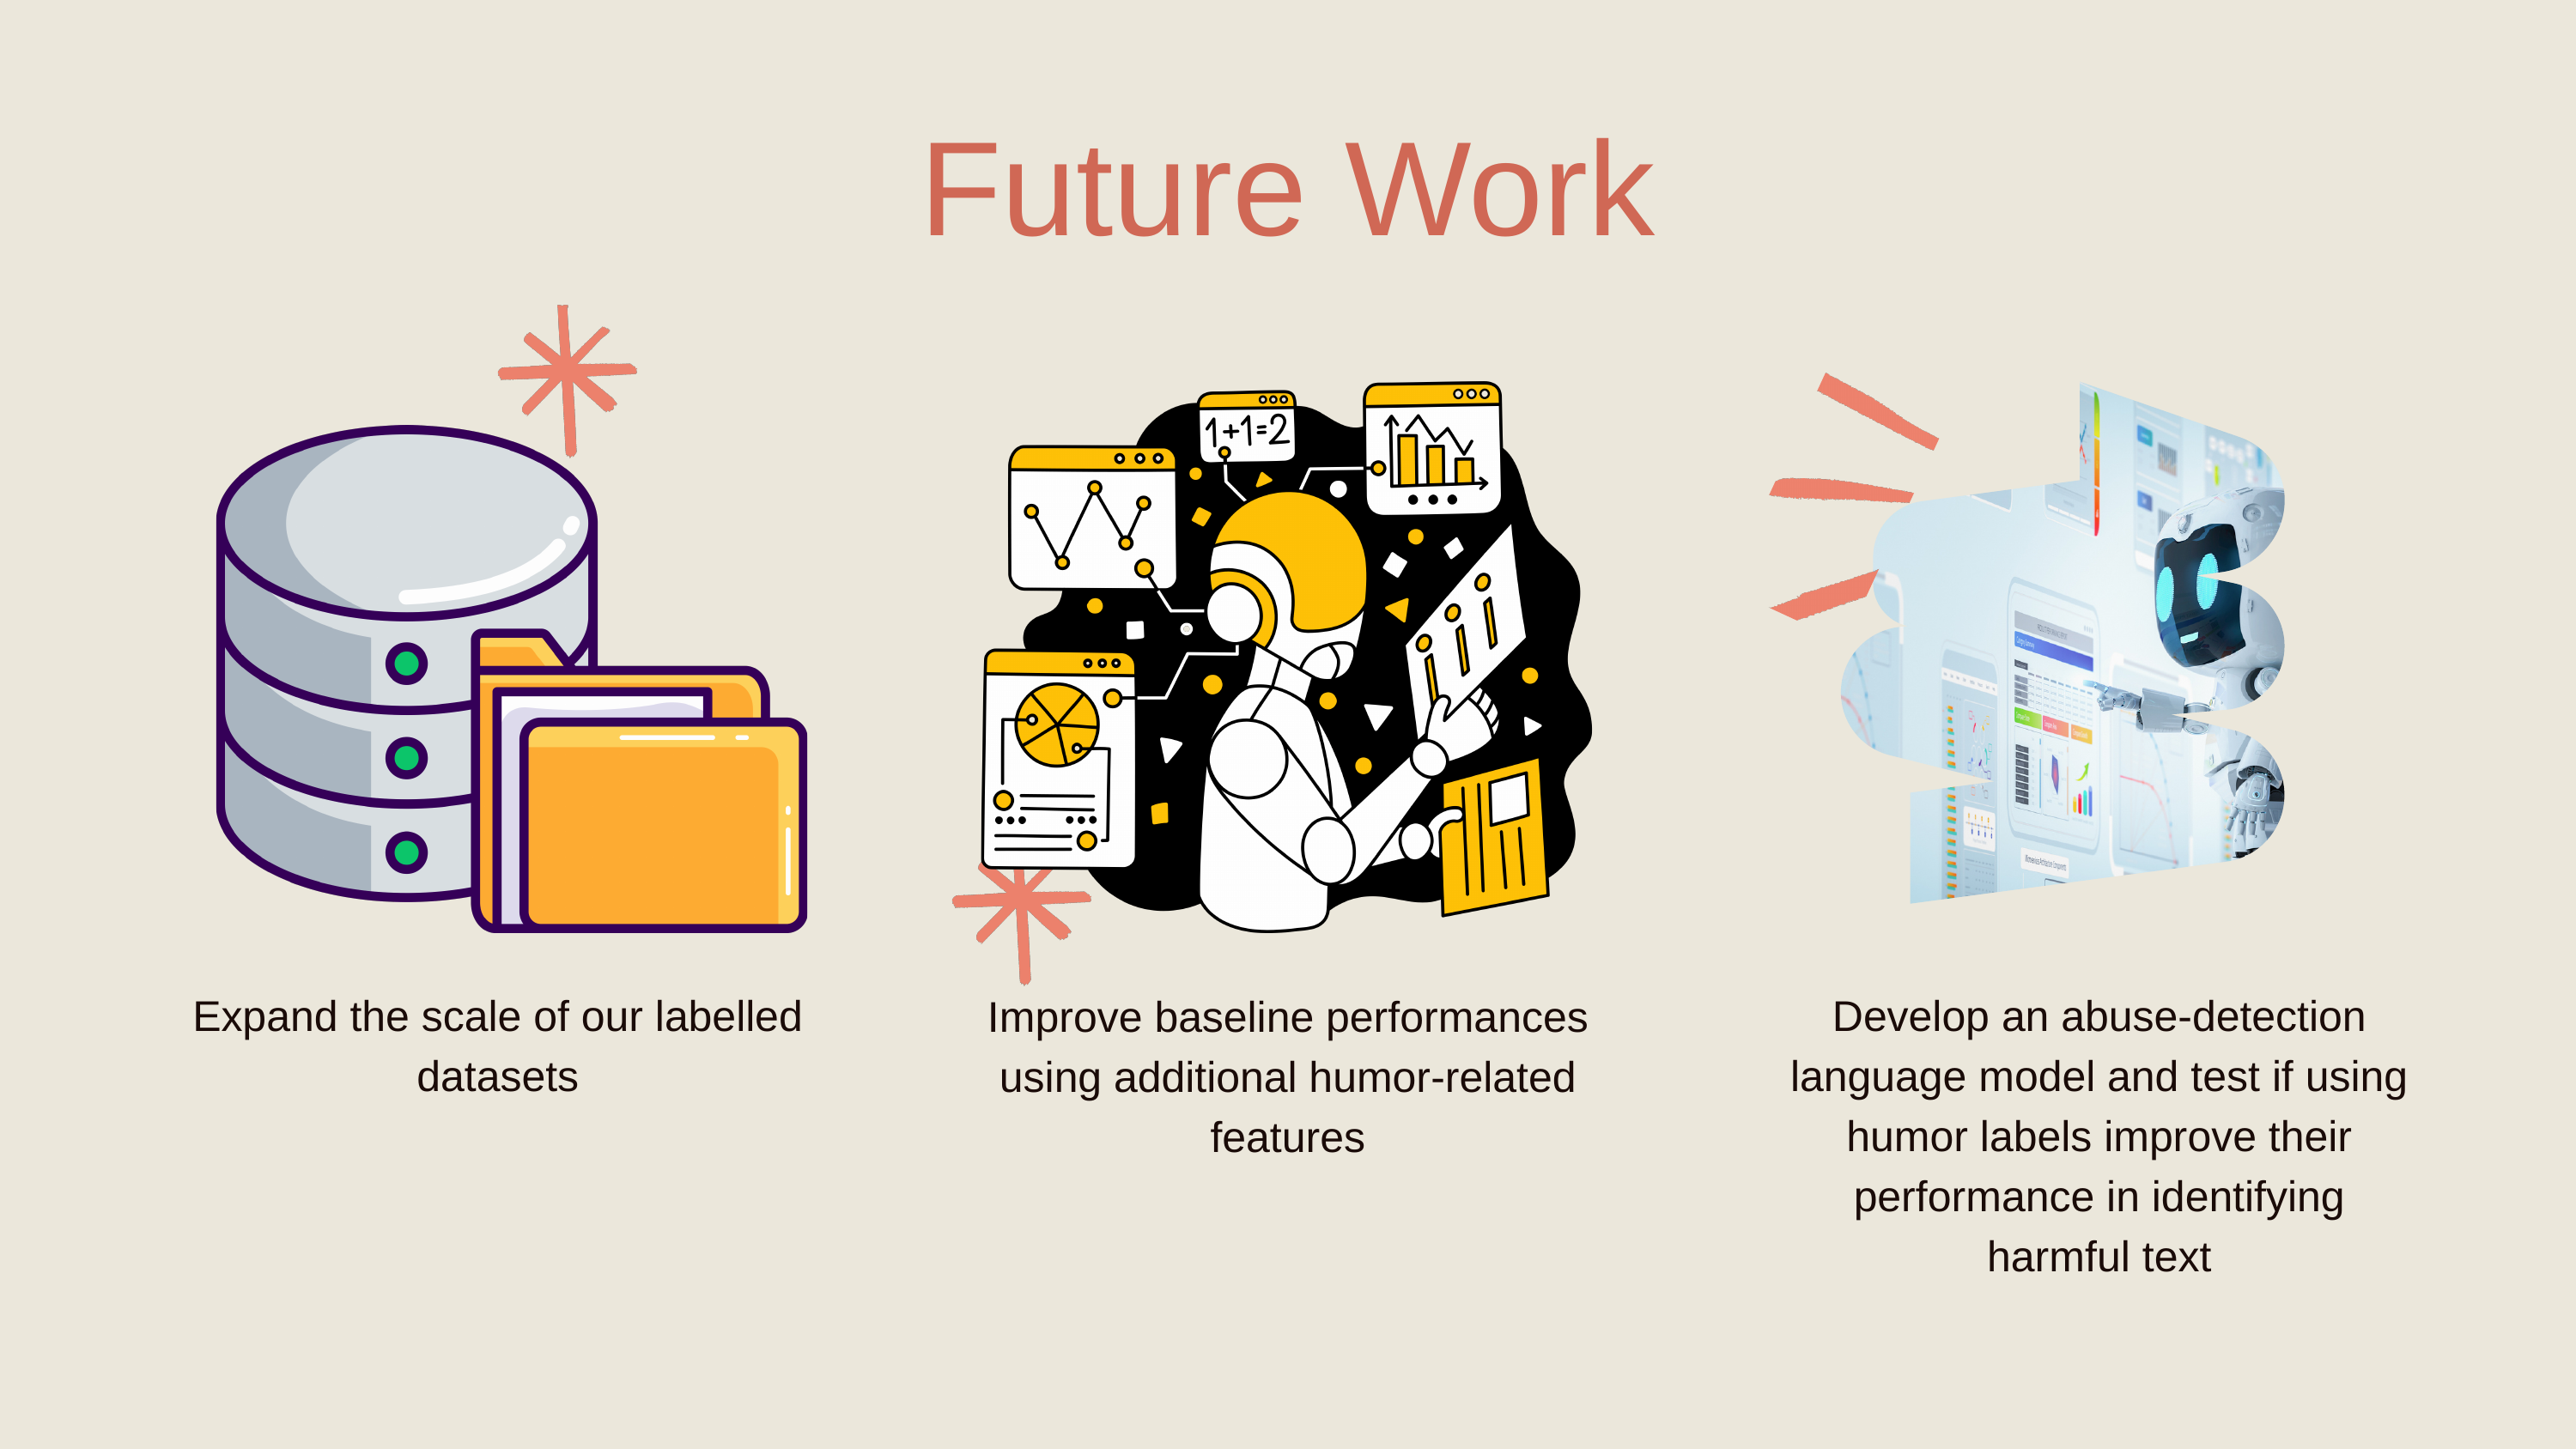

Future Work

Expand the scale of our labelled datasets
Develop an abuse-detection language model and test if using humor labels improve their performance in identifying harmful text
Improve baseline performances using additional humor-related features